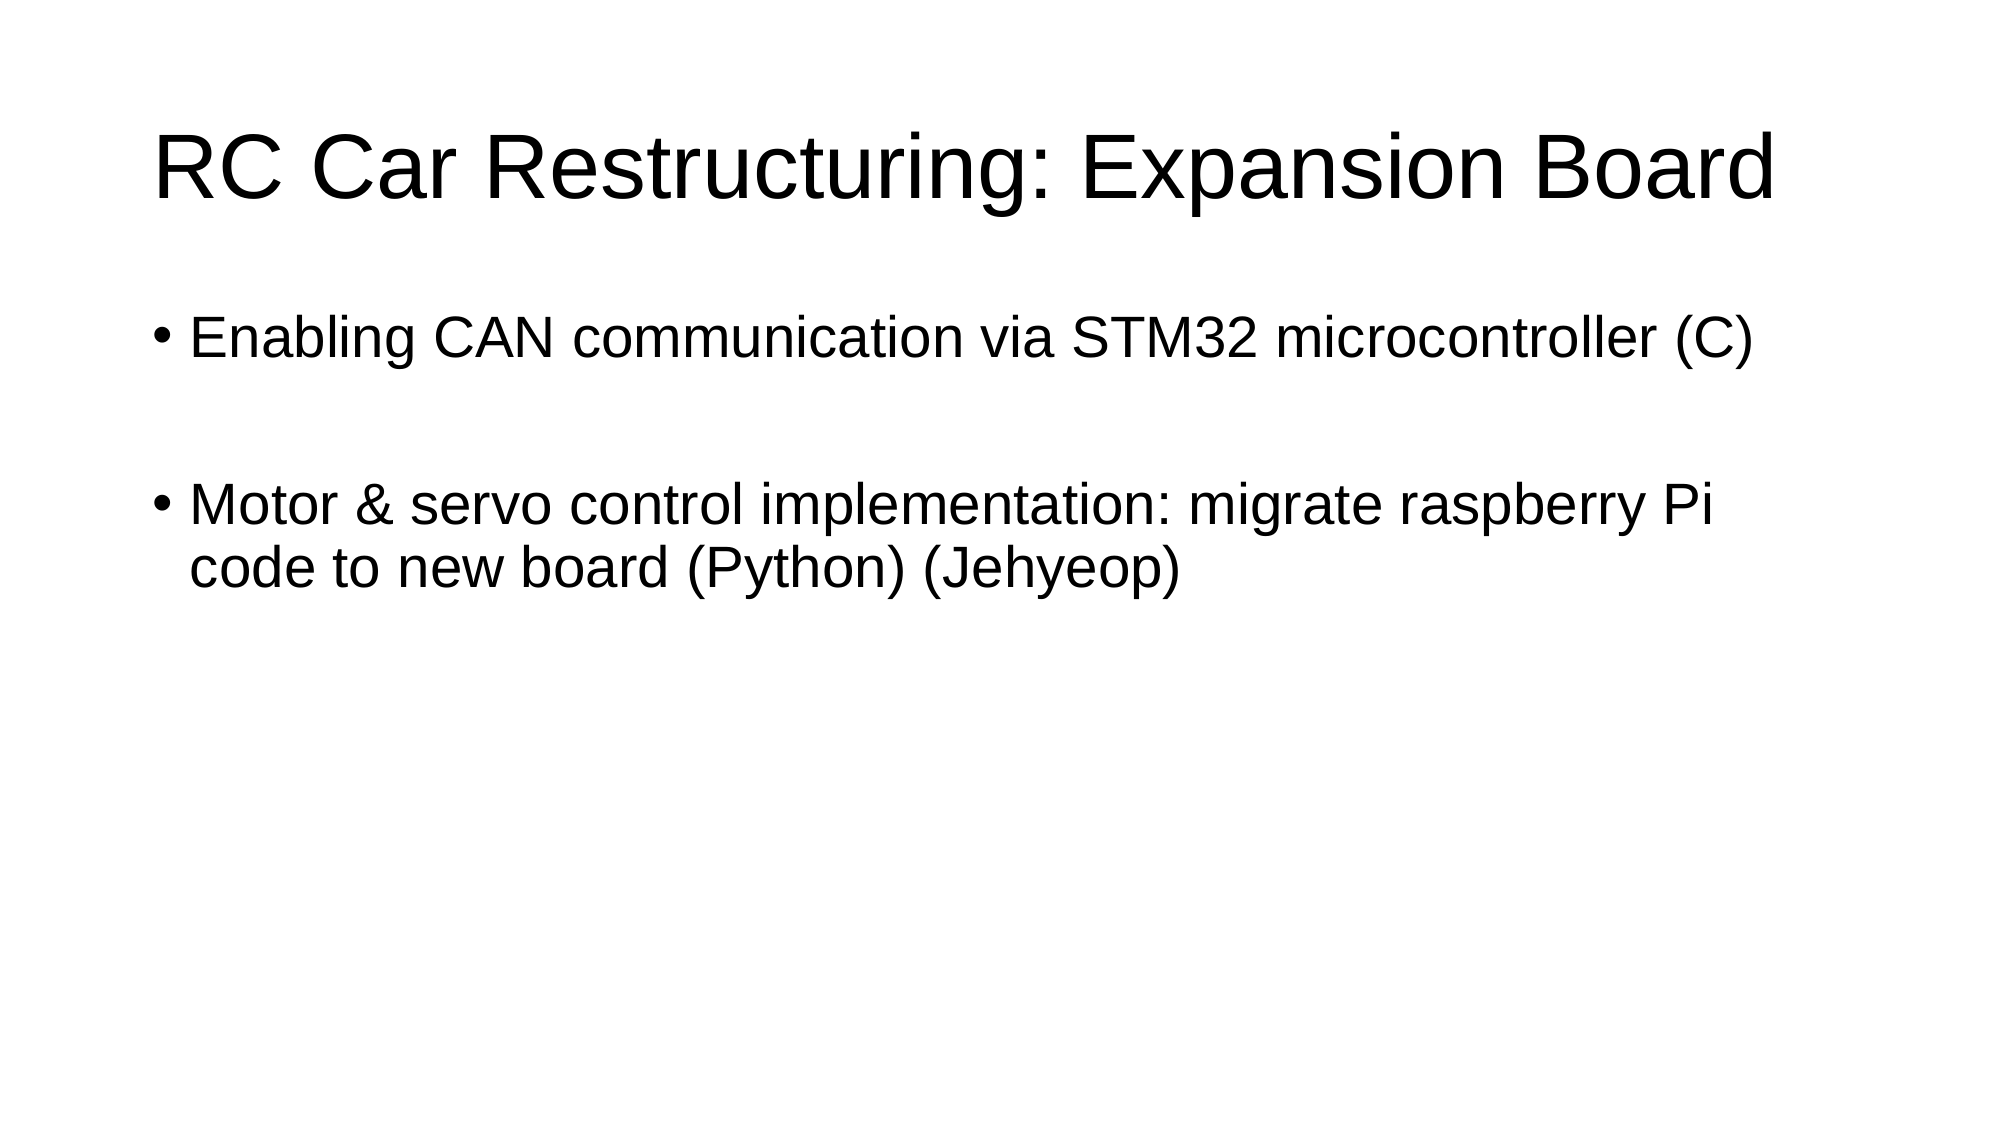

# RC Car Restructuring: Expansion Board
Enabling CAN communication via STM32 microcontroller (C)

Motor & servo control implementation: migrate raspberry Pi code to new board (Python) (Jehyeop)